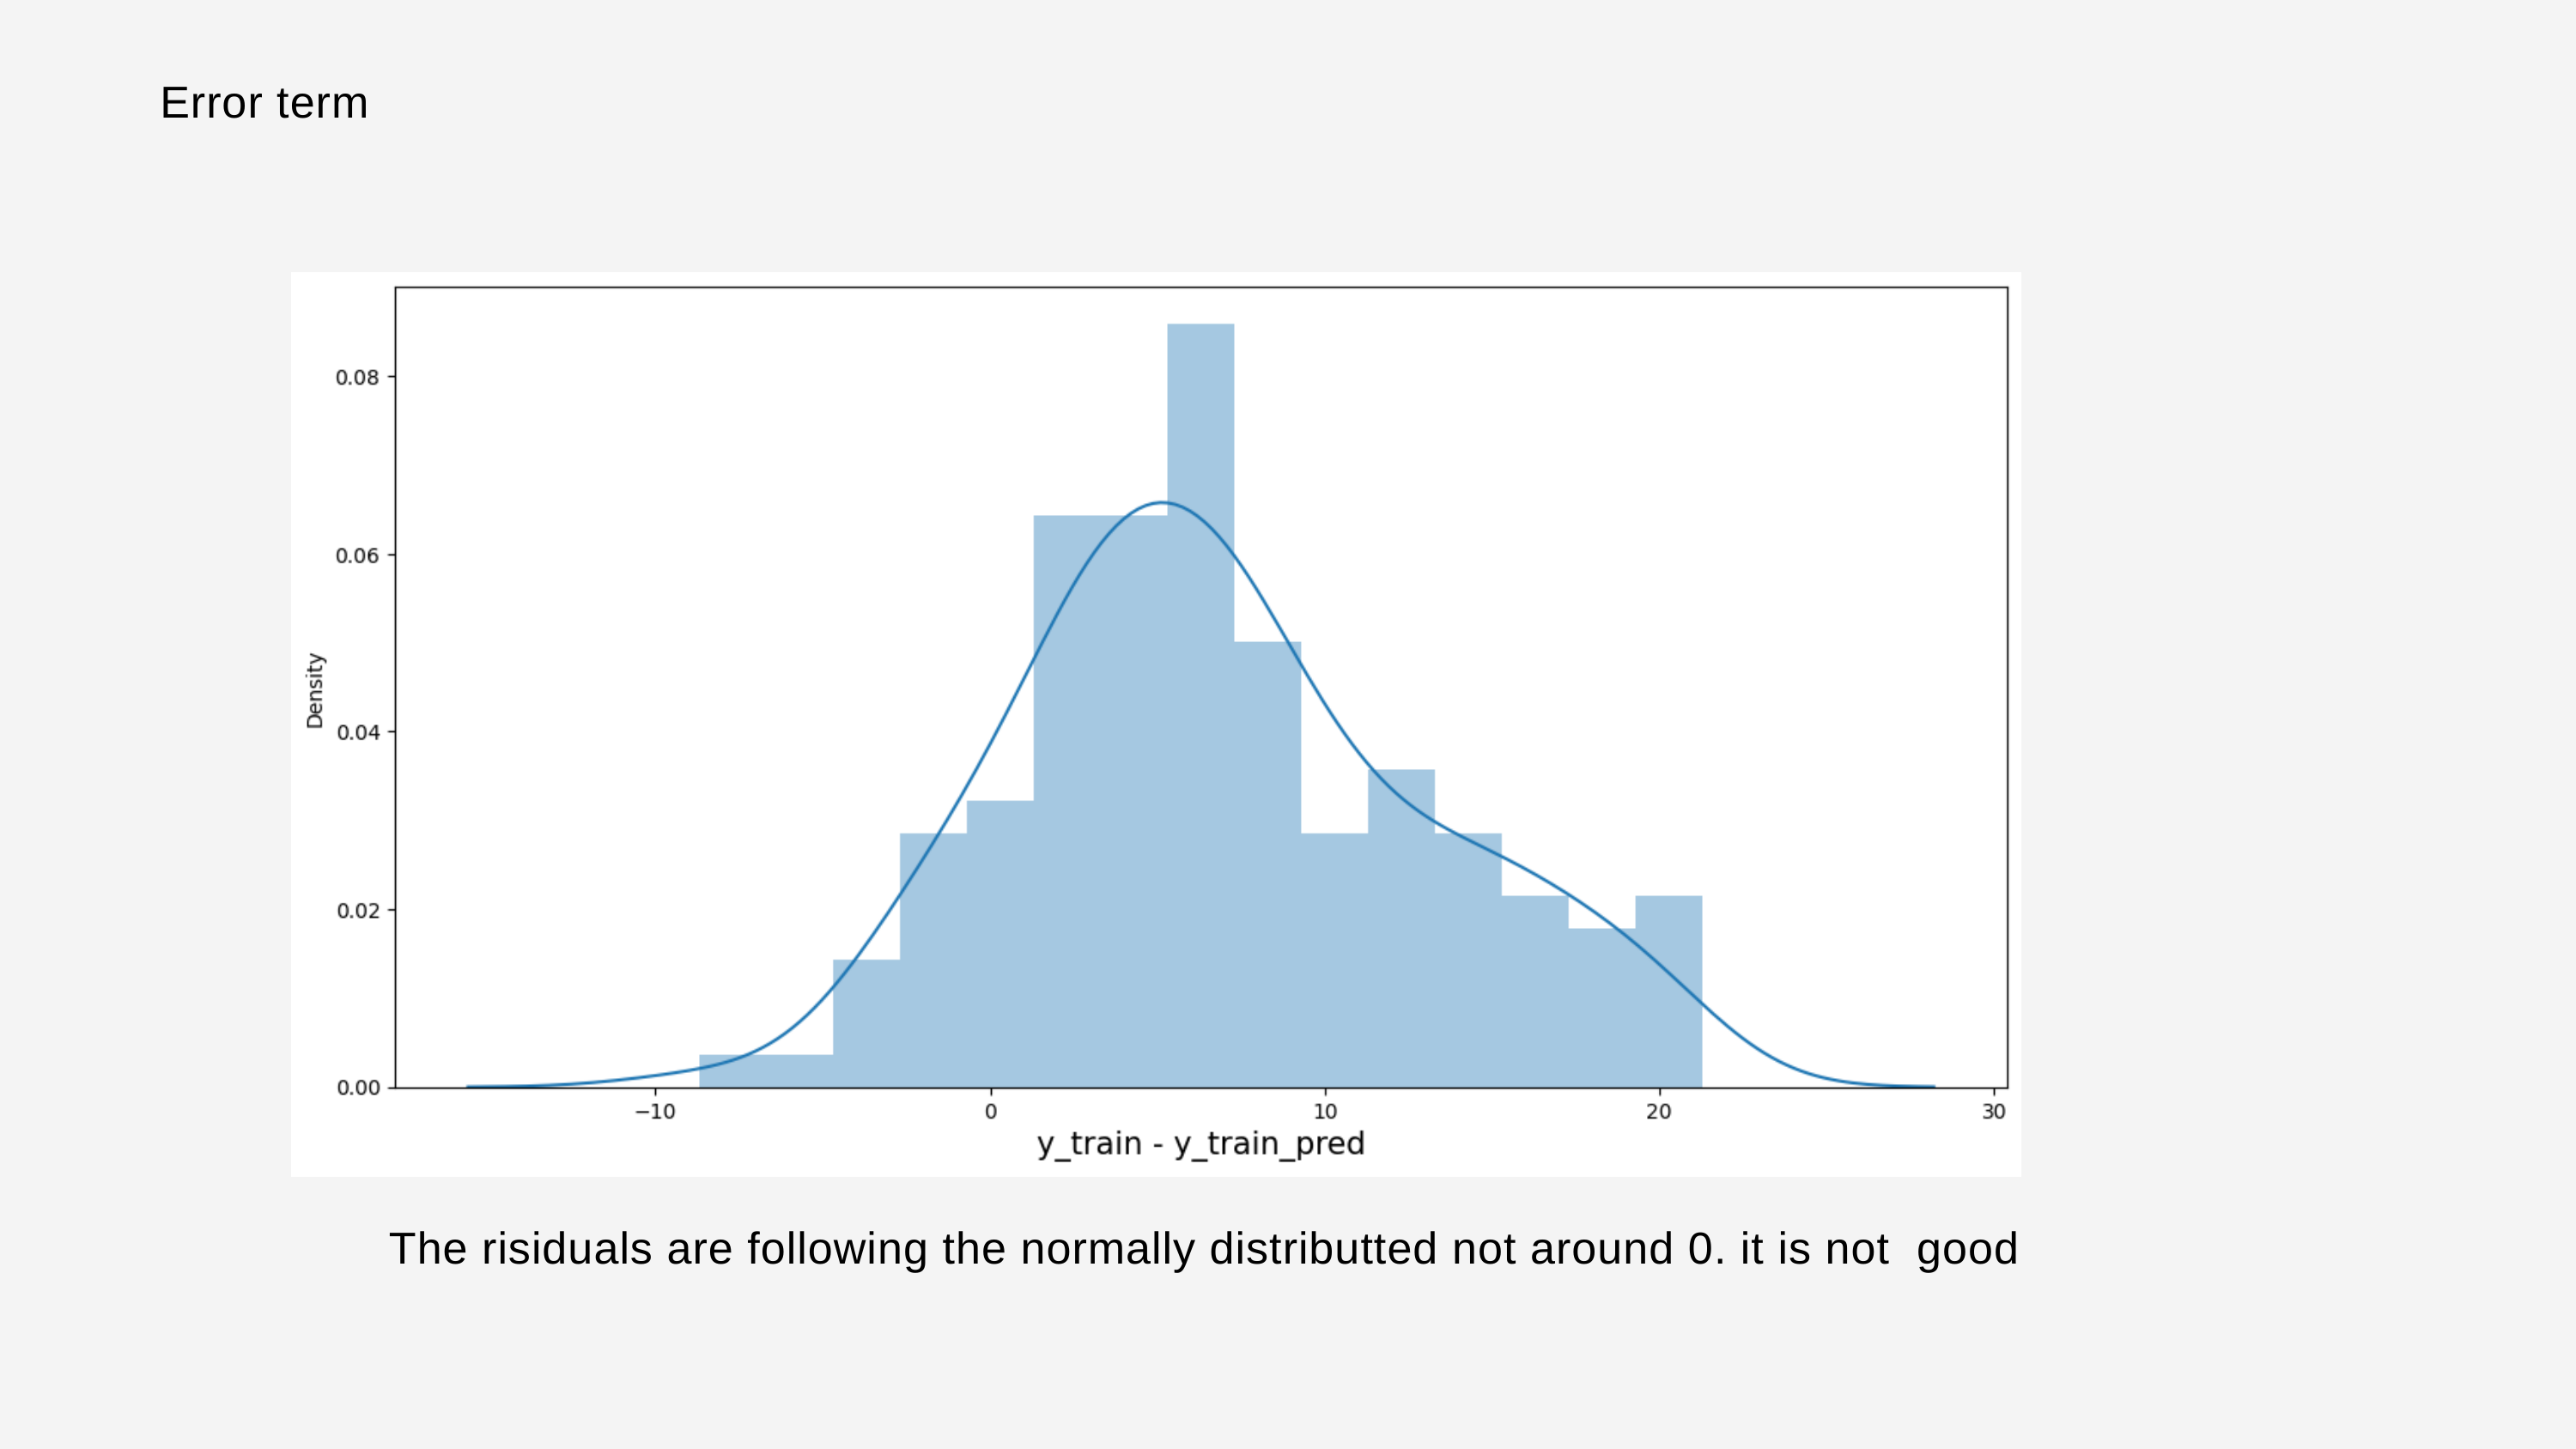

Error term

The risiduals are following the normally distributted not around 0. it is not  good